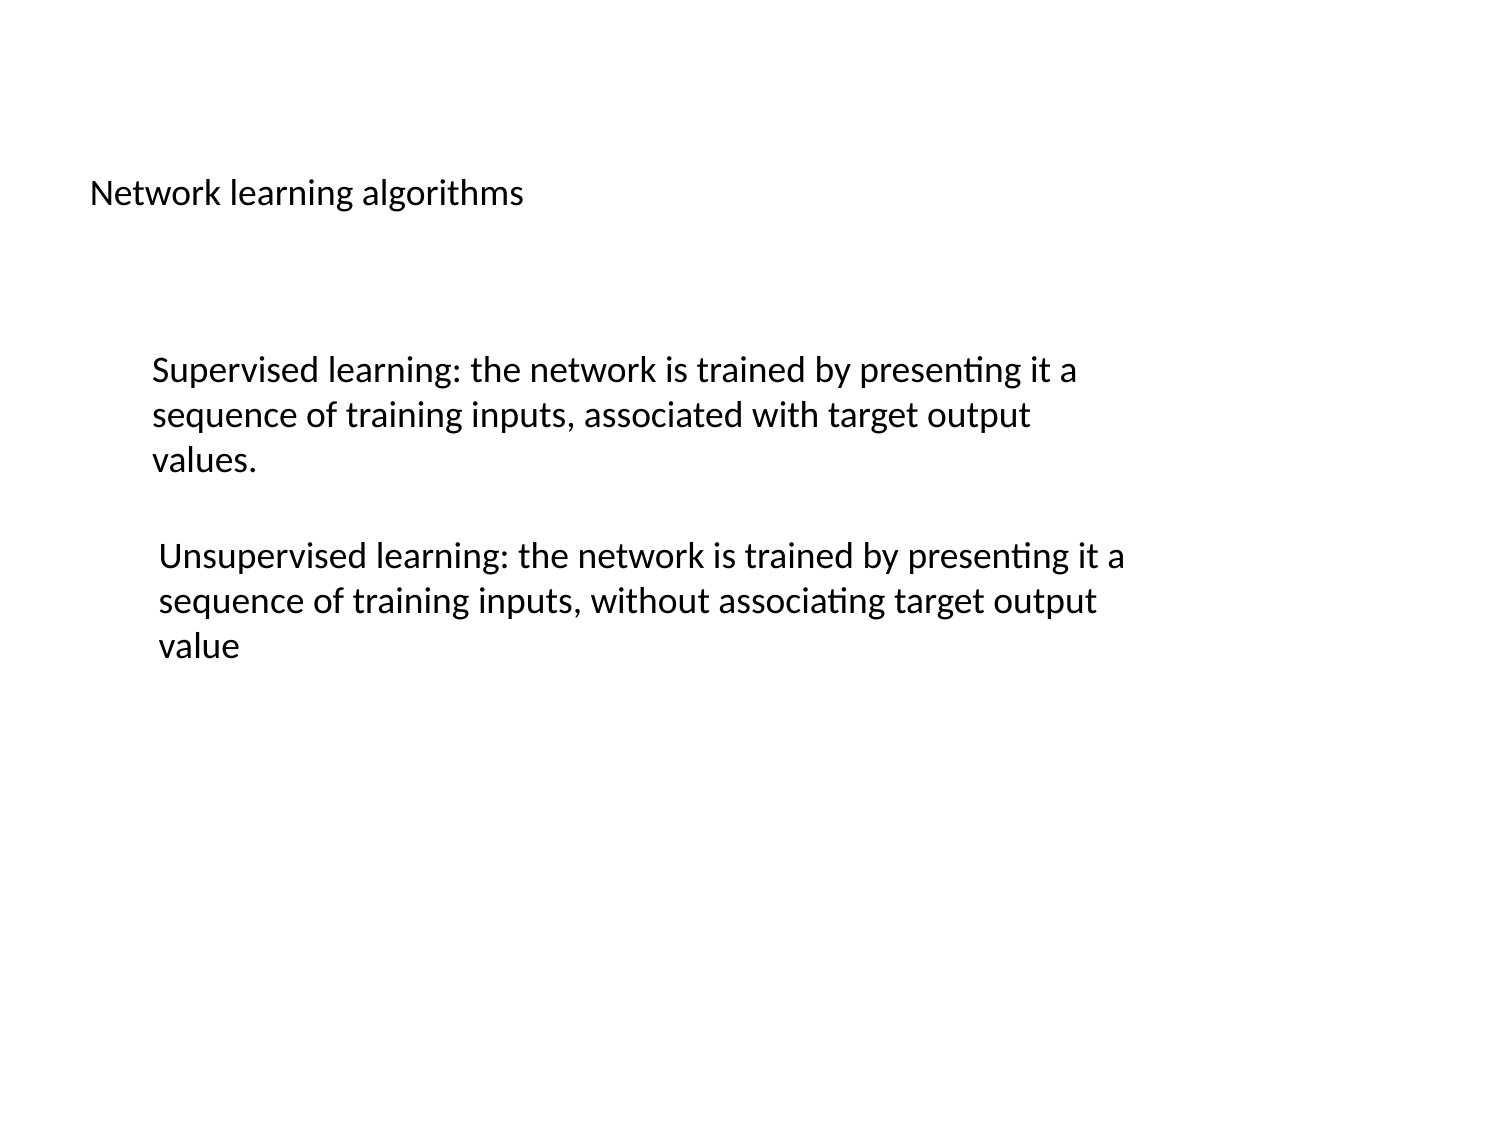

Network learning algorithms
Supervised learning: the network is trained by presenting it a sequence of training inputs, associated with target output values.
Unsupervised learning: the network is trained by presenting it a sequence of training inputs, without associating target output value